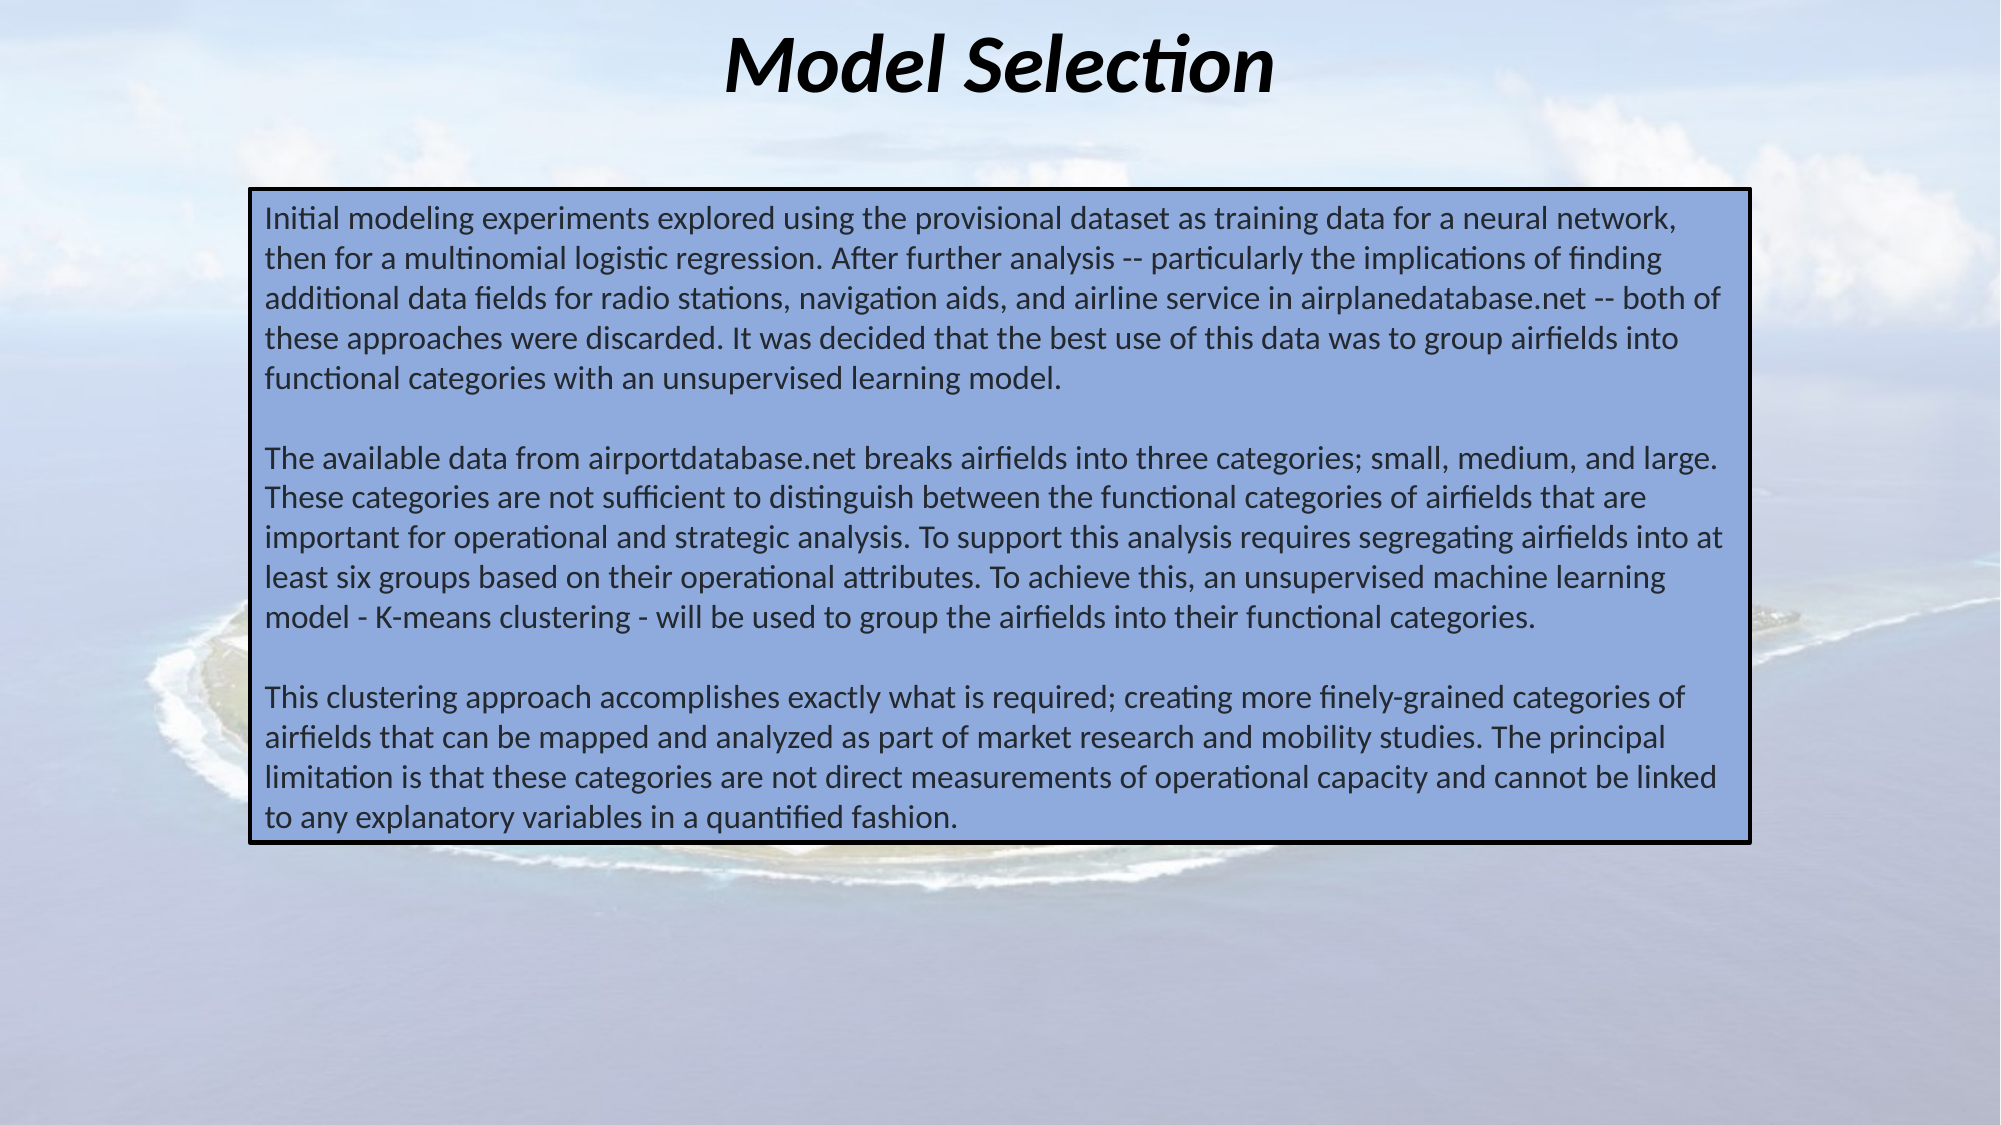

Model Selection
Initial modeling experiments explored using the provisional dataset as training data for a neural network, then for a multinomial logistic regression. After further analysis -- particularly the implications of finding additional data fields for radio stations, navigation aids, and airline service in airplanedatabase.net -- both of these approaches were discarded. It was decided that the best use of this data was to group airfields into functional categories with an unsupervised learning model.

The available data from airportdatabase.net breaks airfields into three categories; small, medium, and large. These categories are not sufficient to distinguish between the functional categories of airfields that are important for operational and strategic analysis. To support this analysis requires segregating airfields into at least six groups based on their operational attributes. To achieve this, an unsupervised machine learning model - K-means clustering - will be used to group the airfields into their functional categories.

This clustering approach accomplishes exactly what is required; creating more finely-grained categories of airfields that can be mapped and analyzed as part of market research and mobility studies. The principal limitation is that these categories are not direct measurements of operational capacity and cannot be linked to any explanatory variables in a quantified fashion.